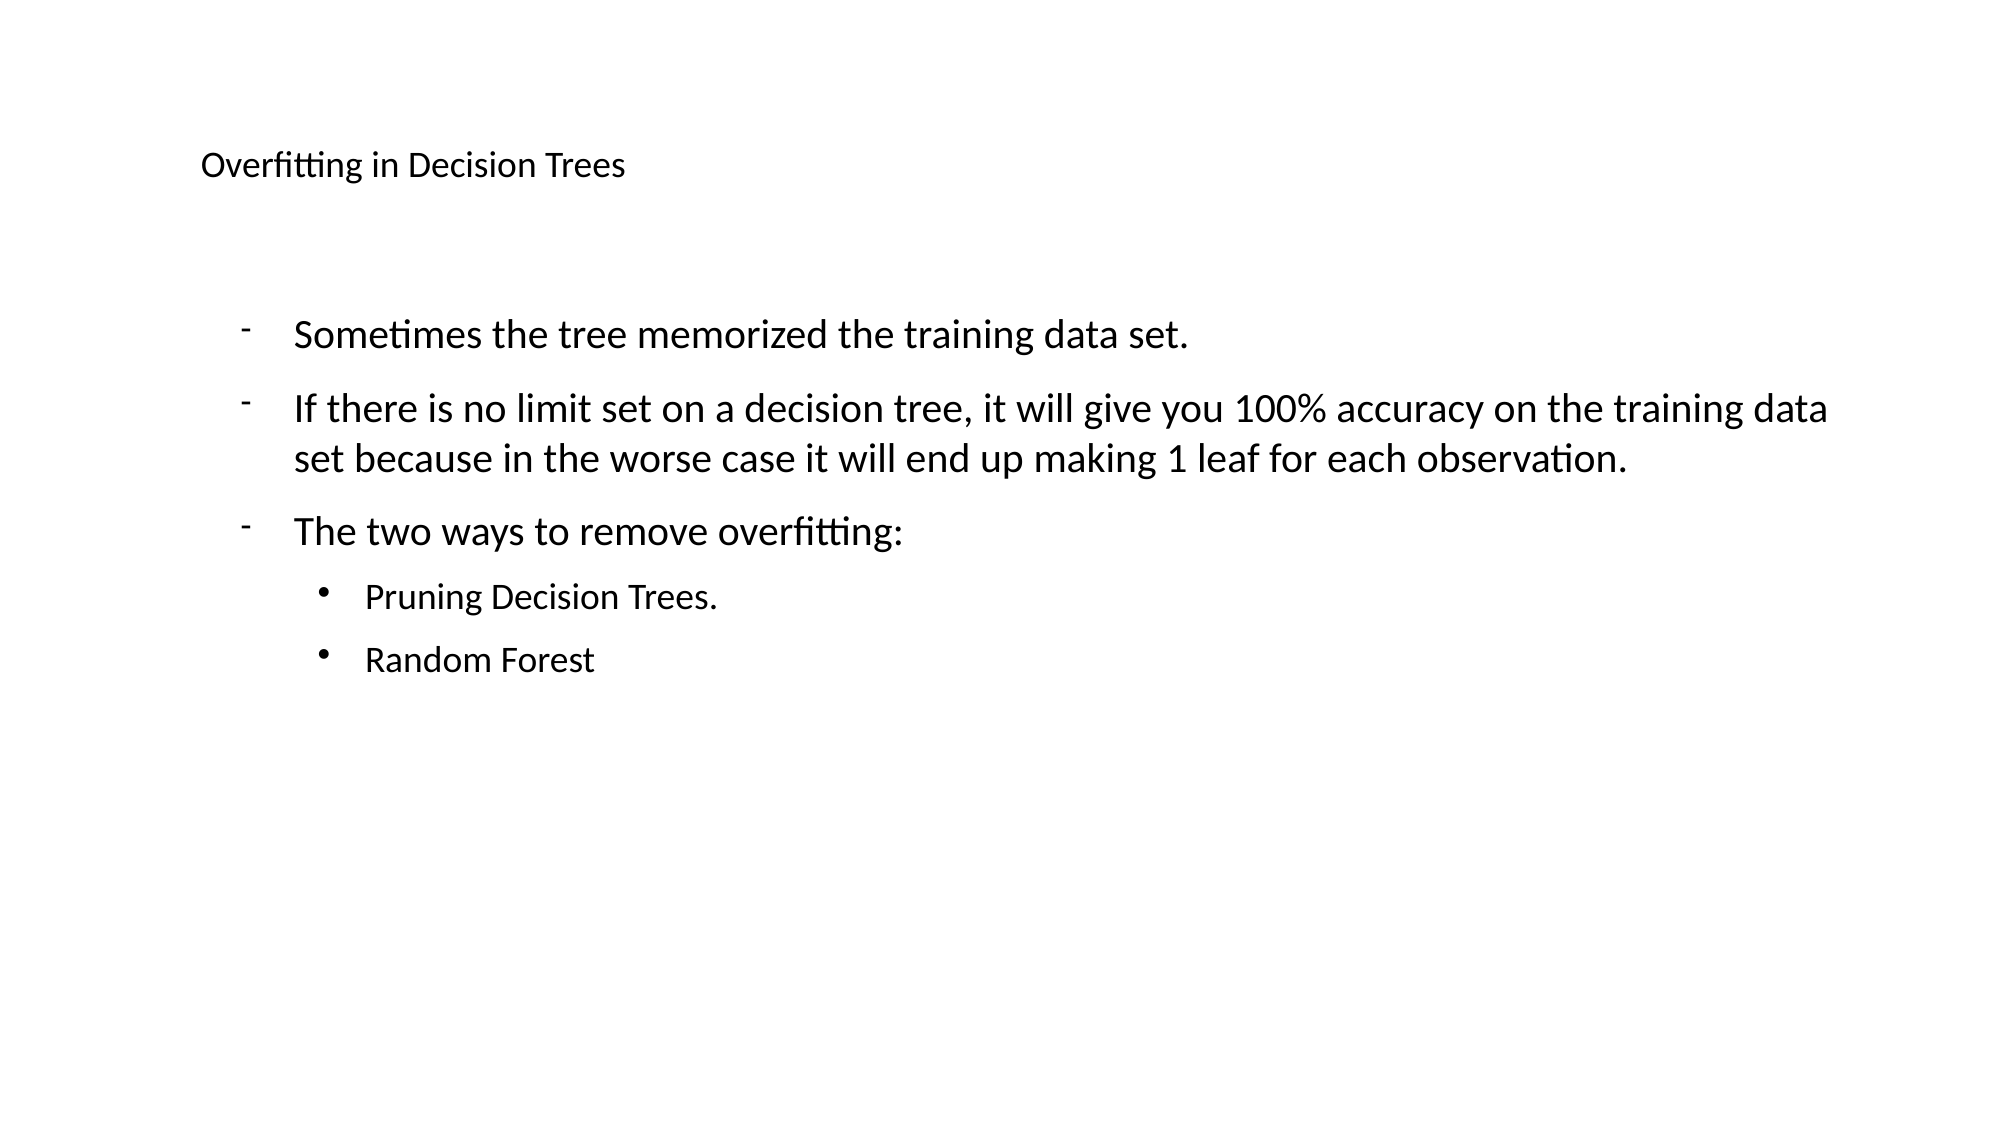

Overfitting in Decision Trees
Sometimes the tree memorized the training data set.
If there is no limit set on a decision tree, it will give you 100% accuracy on the training data set because in the worse case it will end up making 1 leaf for each observation.
The two ways to remove overfitting:
Pruning Decision Trees.
Random Forest